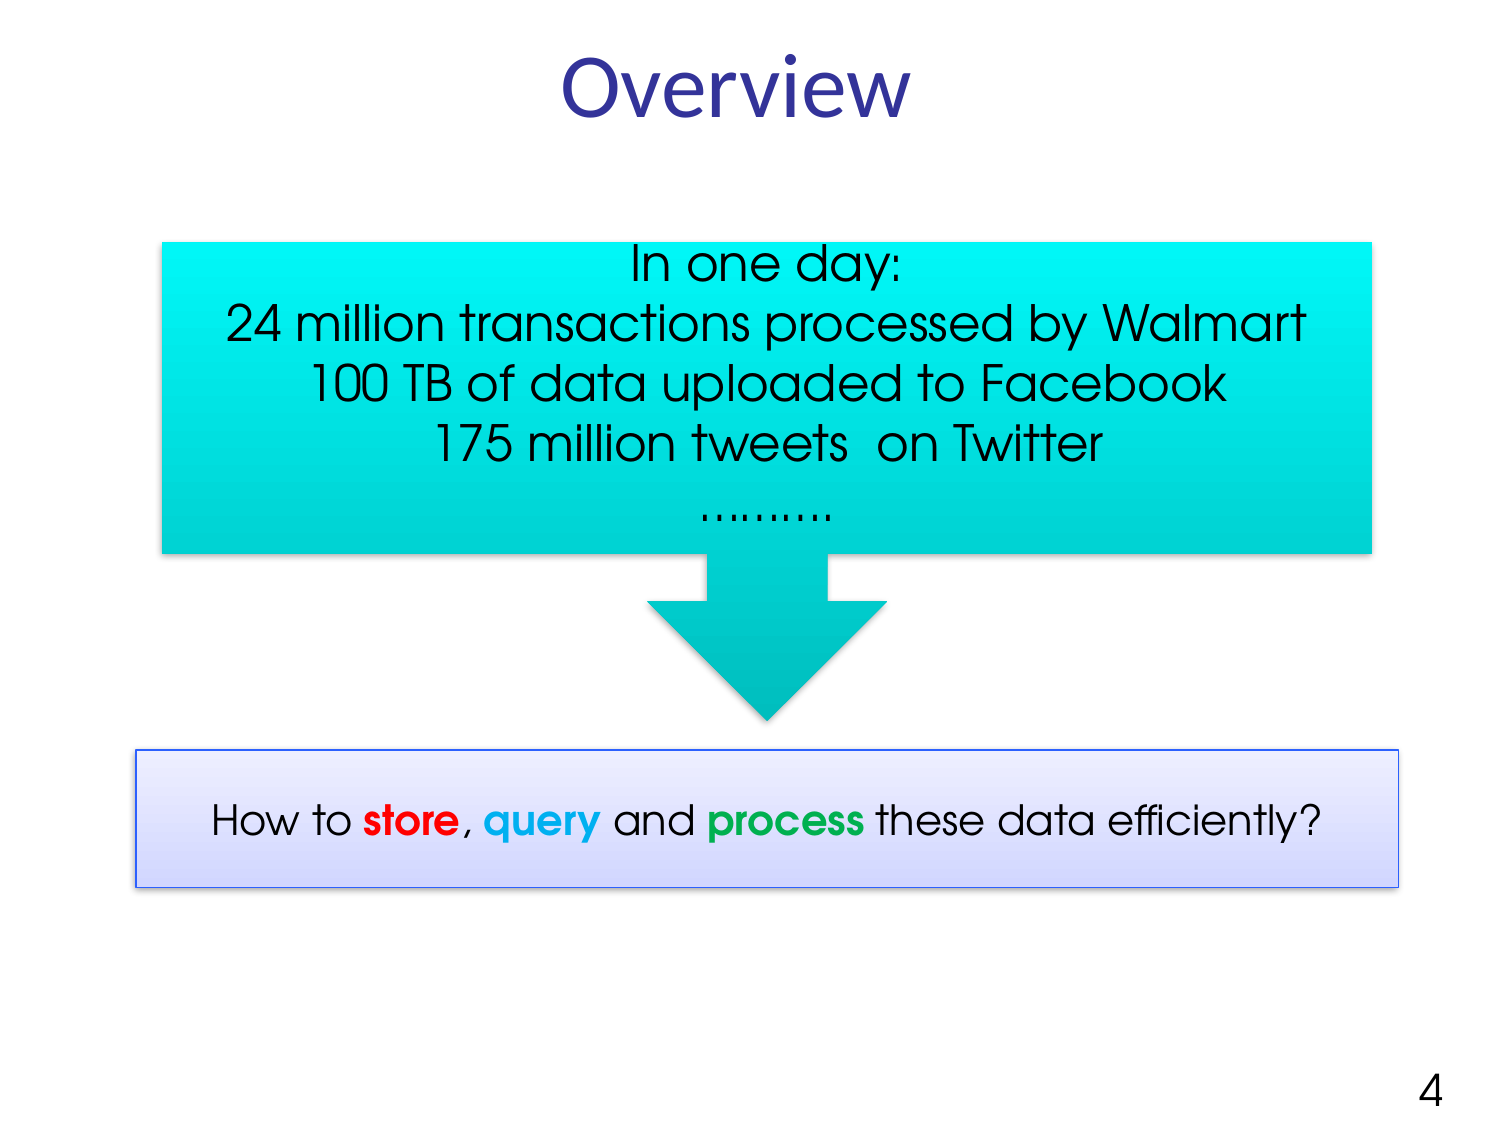

# Overview
In one day:
24 million transactions processed by Walmart
100 TB of data uploaded to Facebook
175 million tweets  on Twitter
……….

How to store, query and process these data efficiently?
4